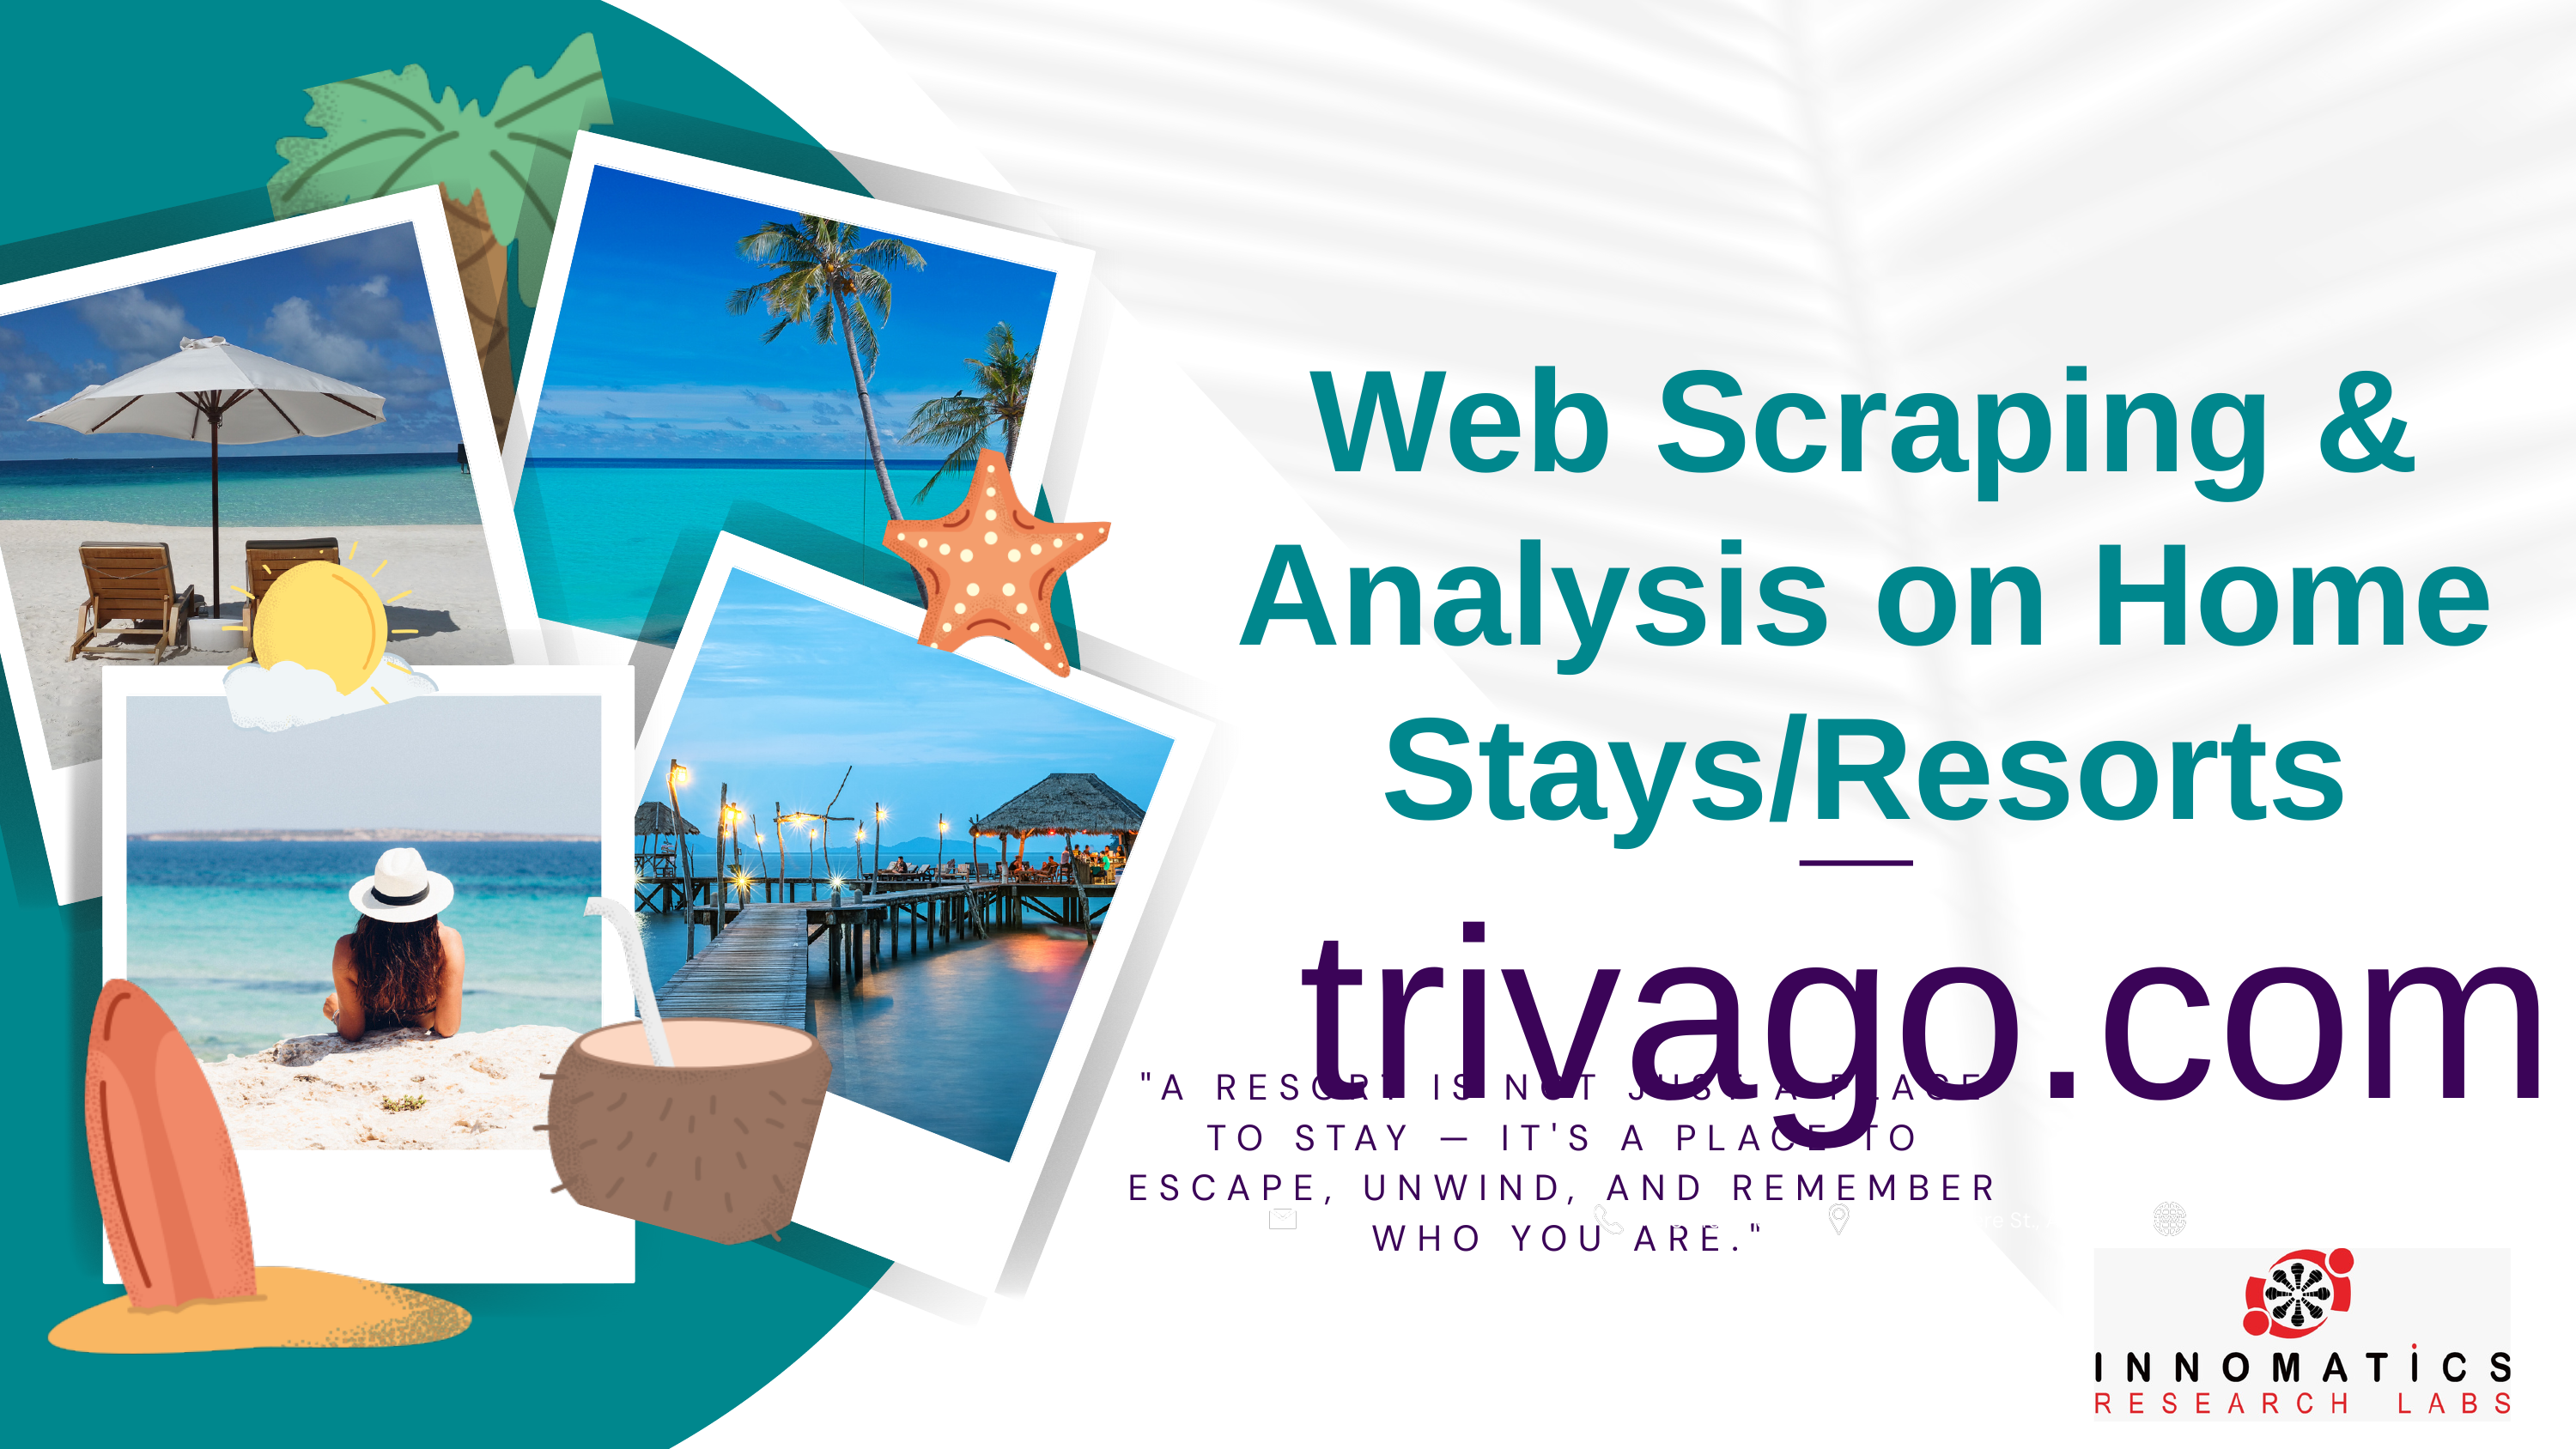

Web Scraping & Analysis on Home Stays/Resorts
trivago.com

"A RESORT IS NOT JUST A PLACE TO STAY — IT'S A PLACE TO ESCAPE, UNWIND, AND REMEMBER WHO YOU ARE."

+123-456-7890
123 Anywhere St., Any City
www.reallygreatsite.com